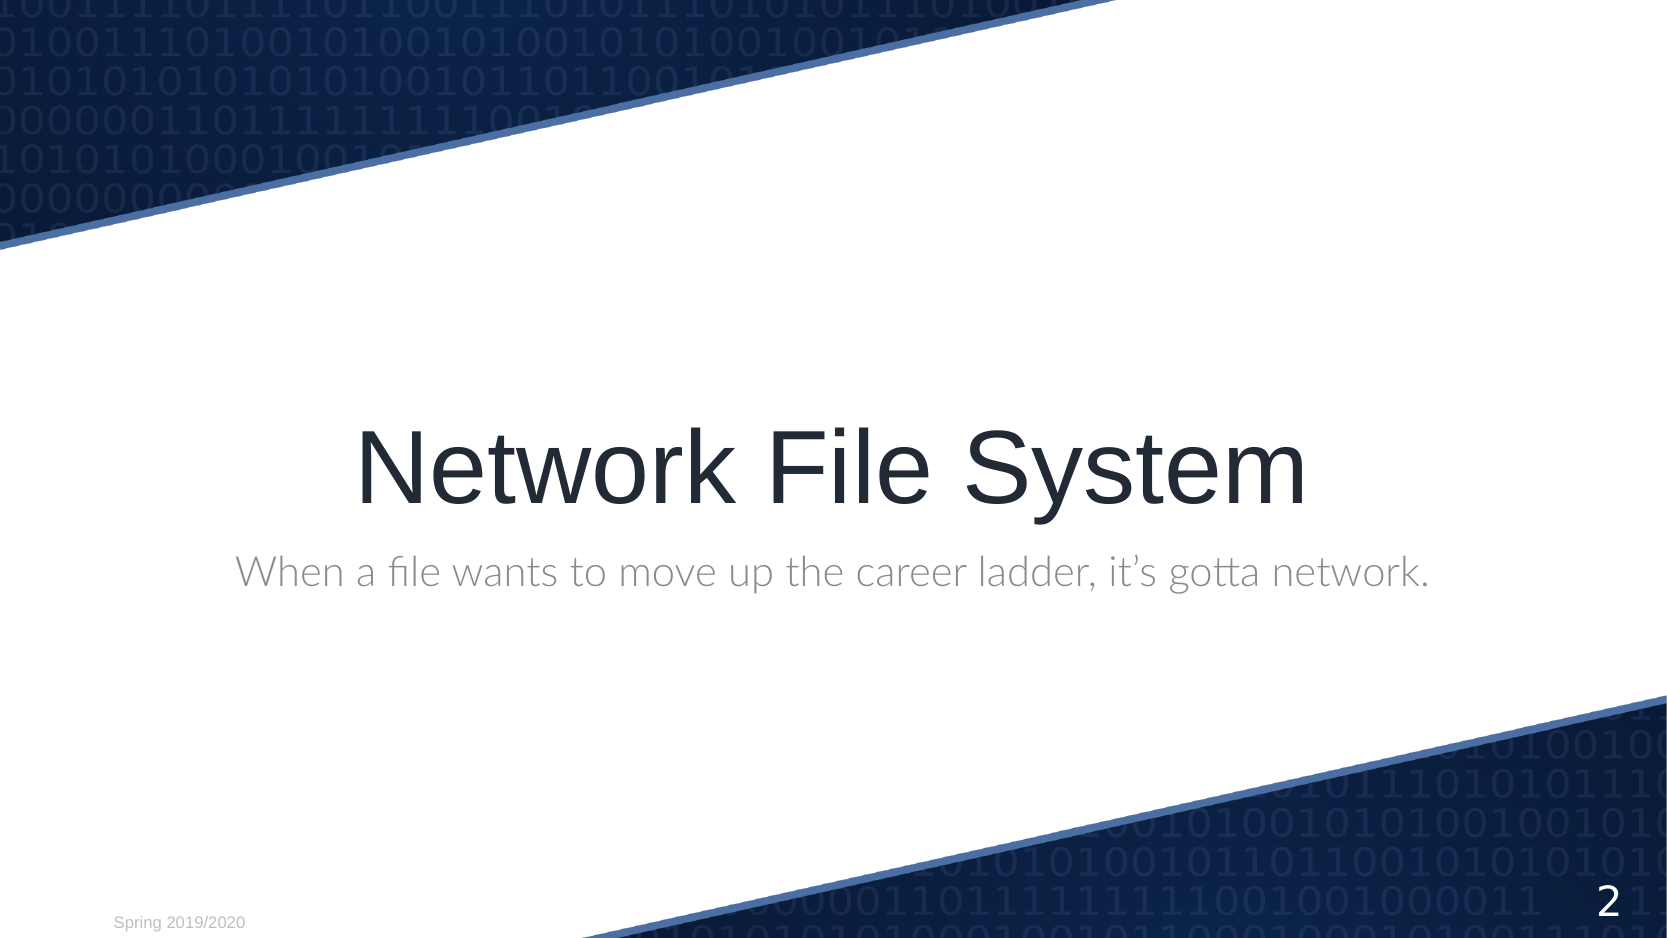

# Network File System
When a file wants to move up the career ladder, it’s gotta network.
2